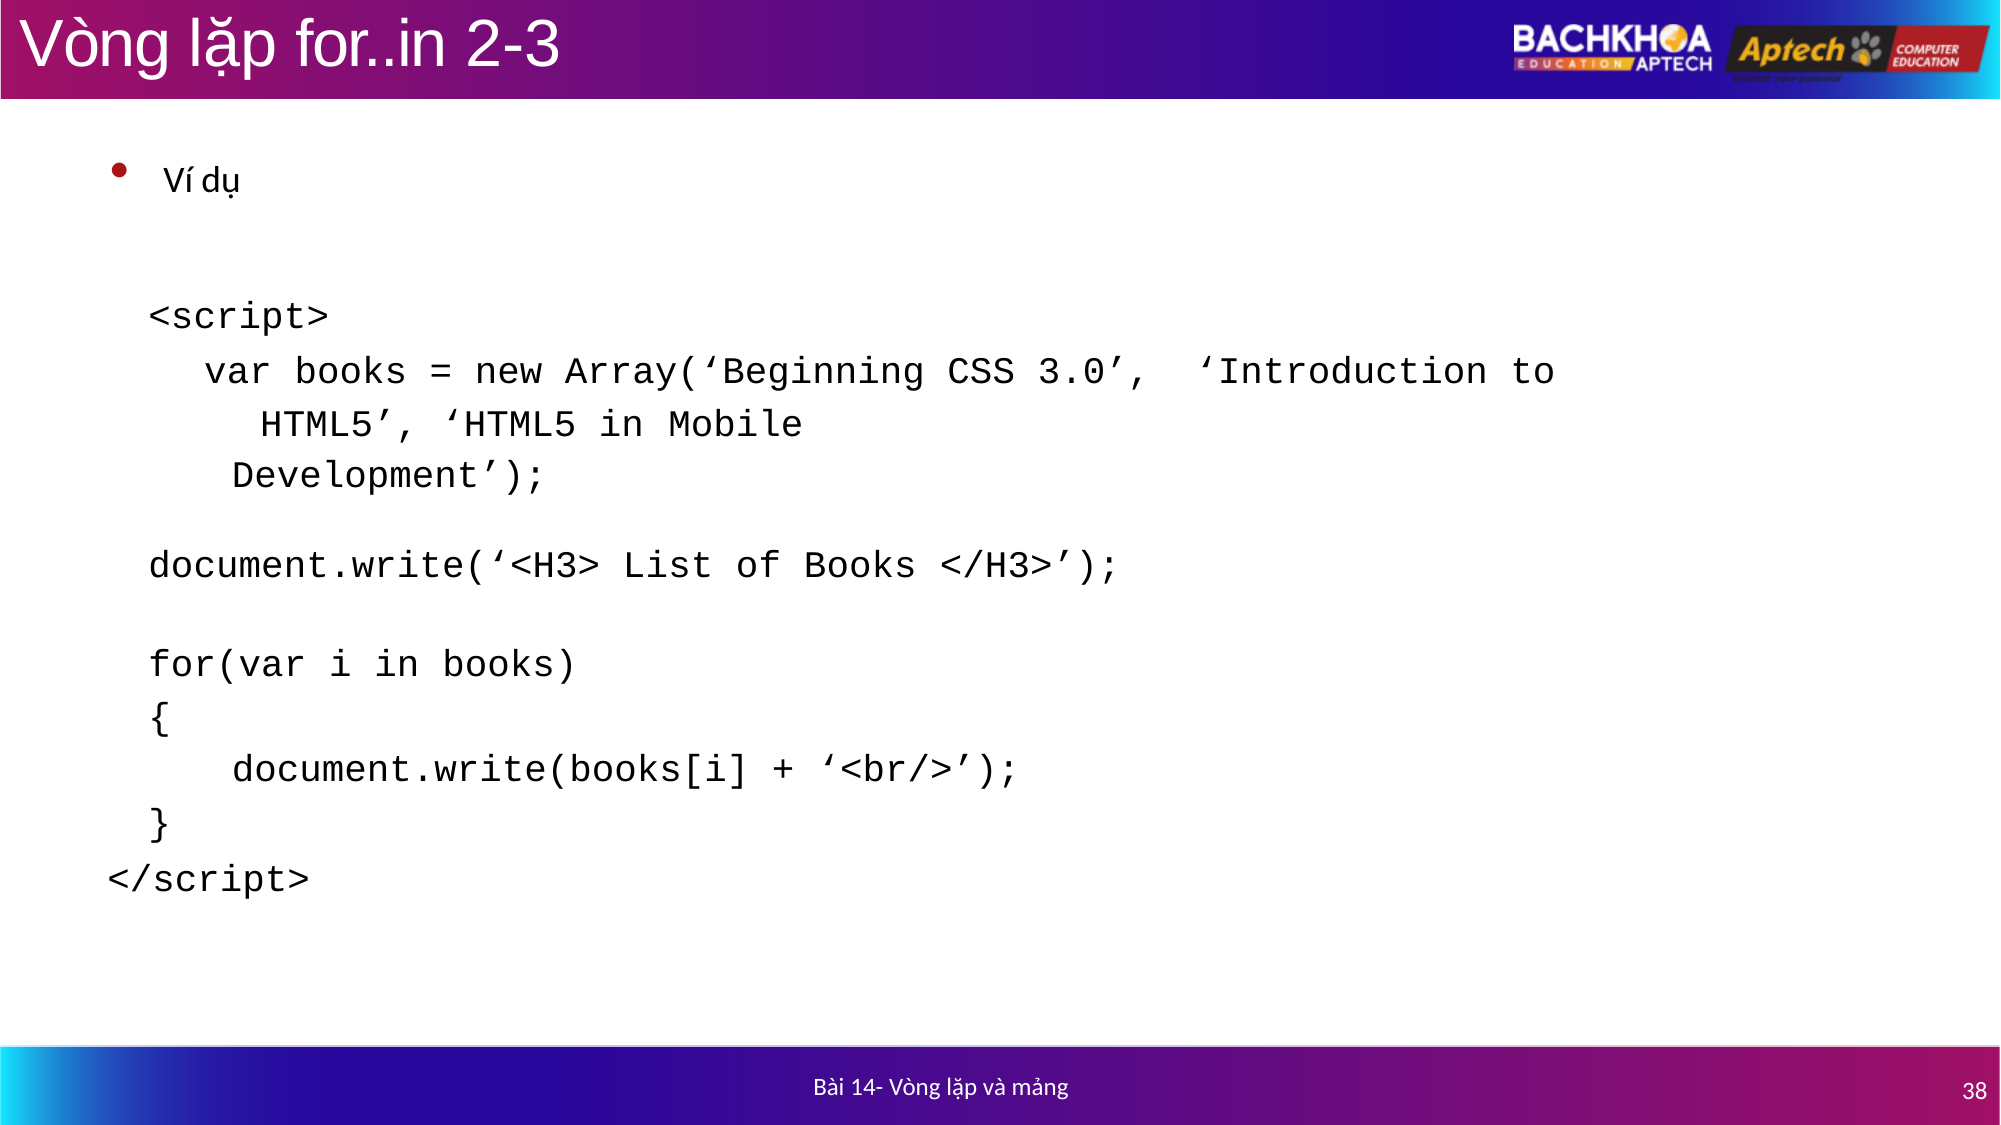

# Vòng lặp for..in 2-3
Ví dụ

<script>
var books = new Array(‘Beginning CSS 3.0’,  ‘Introduction to HTML5’, ‘HTML5 in Mobile
Development’);

document.write(‘<H3> List of Books </H3>’);

for(var i in books)
{
document.write(books[i] + ‘<br/>’);
}
</script>
Bài 14- Vòng lặp và mảng
38